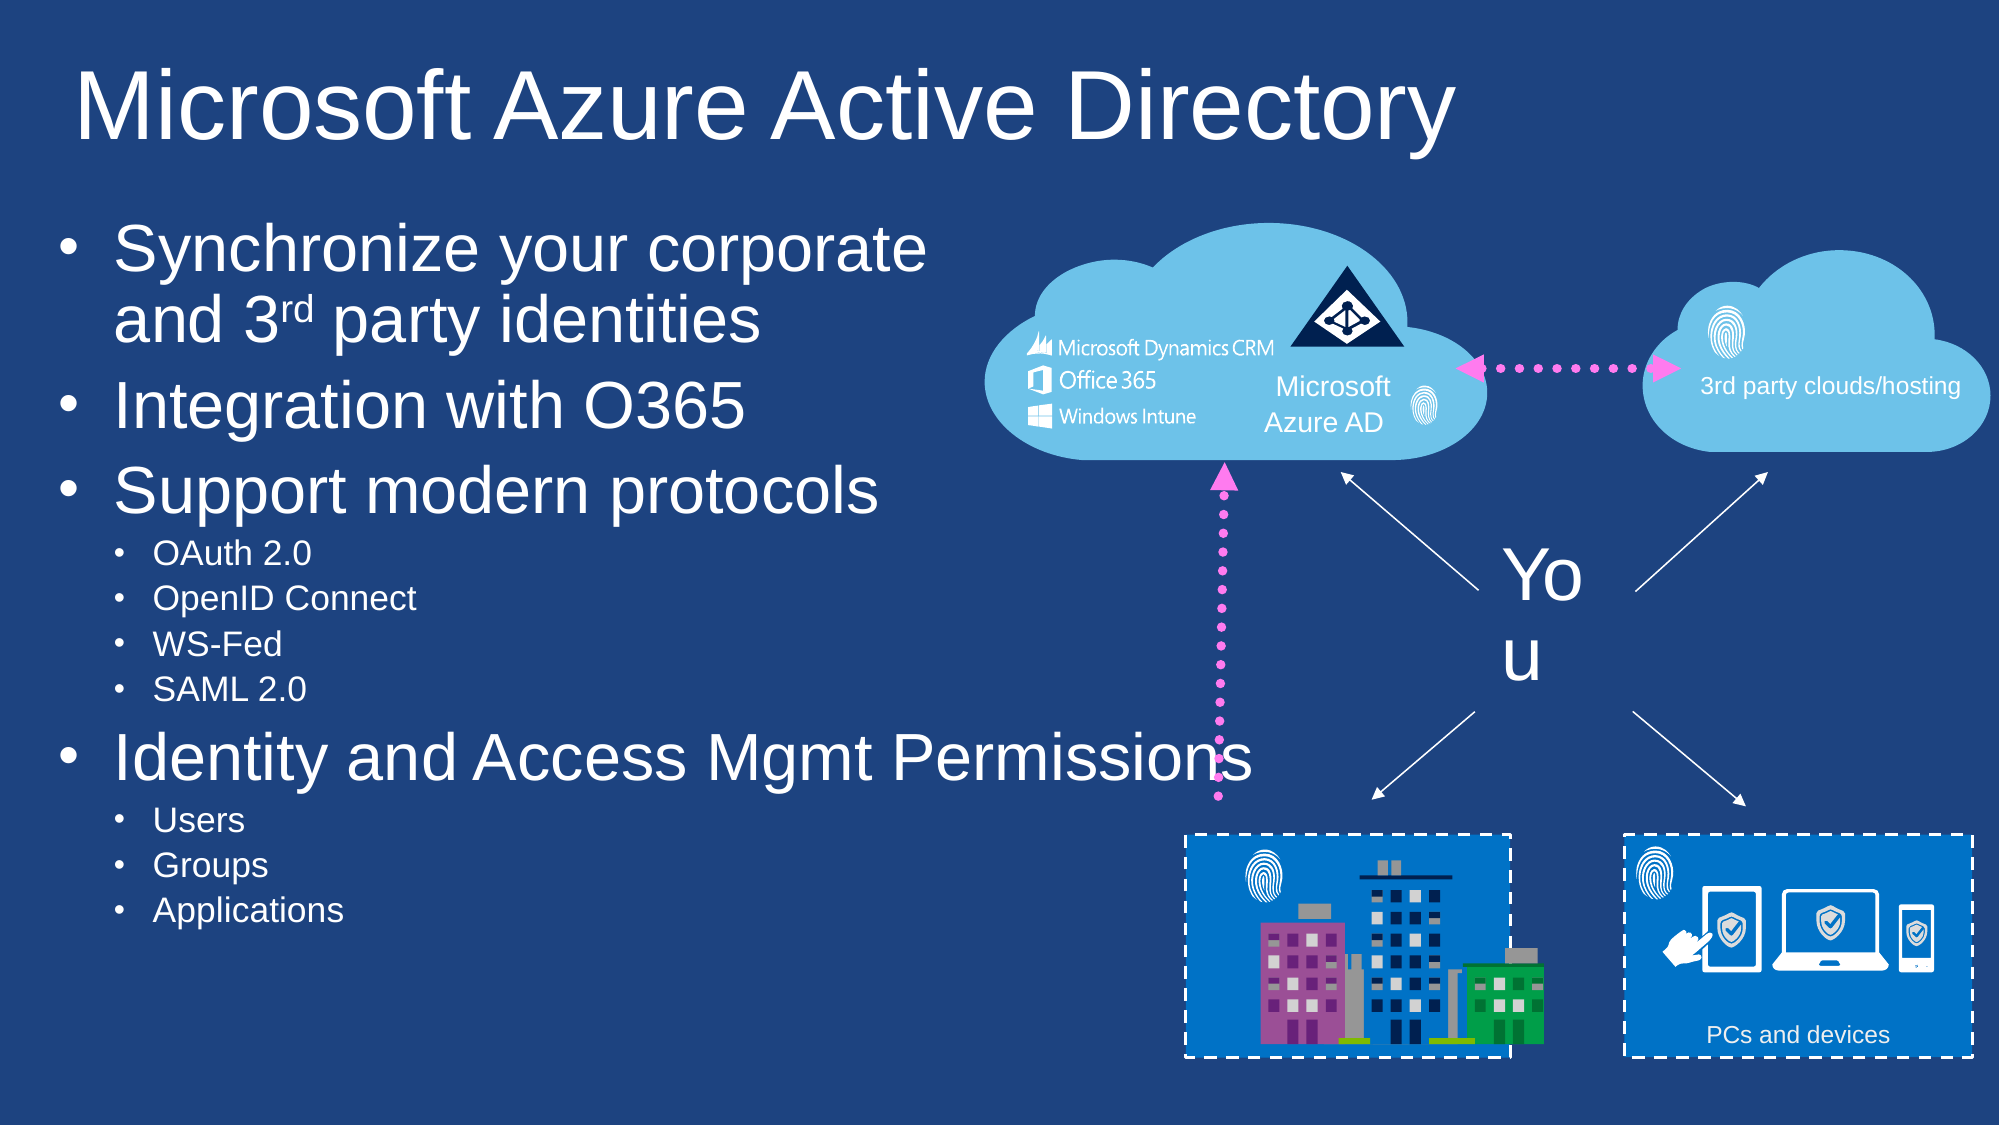

Microsoft Azure Active Directory
Synchronize your corporate
and 3rd party identities
Integration with O365
Support modern protocols
OAuth 2.0
OpenID Connect
WS-Fed
SAML 2.0
Identity and Access Mgmt Permissions
Users
Groups
Applications

 Microsoft Azure AD

3rd party clouds/hosting

# You

PCs and devices